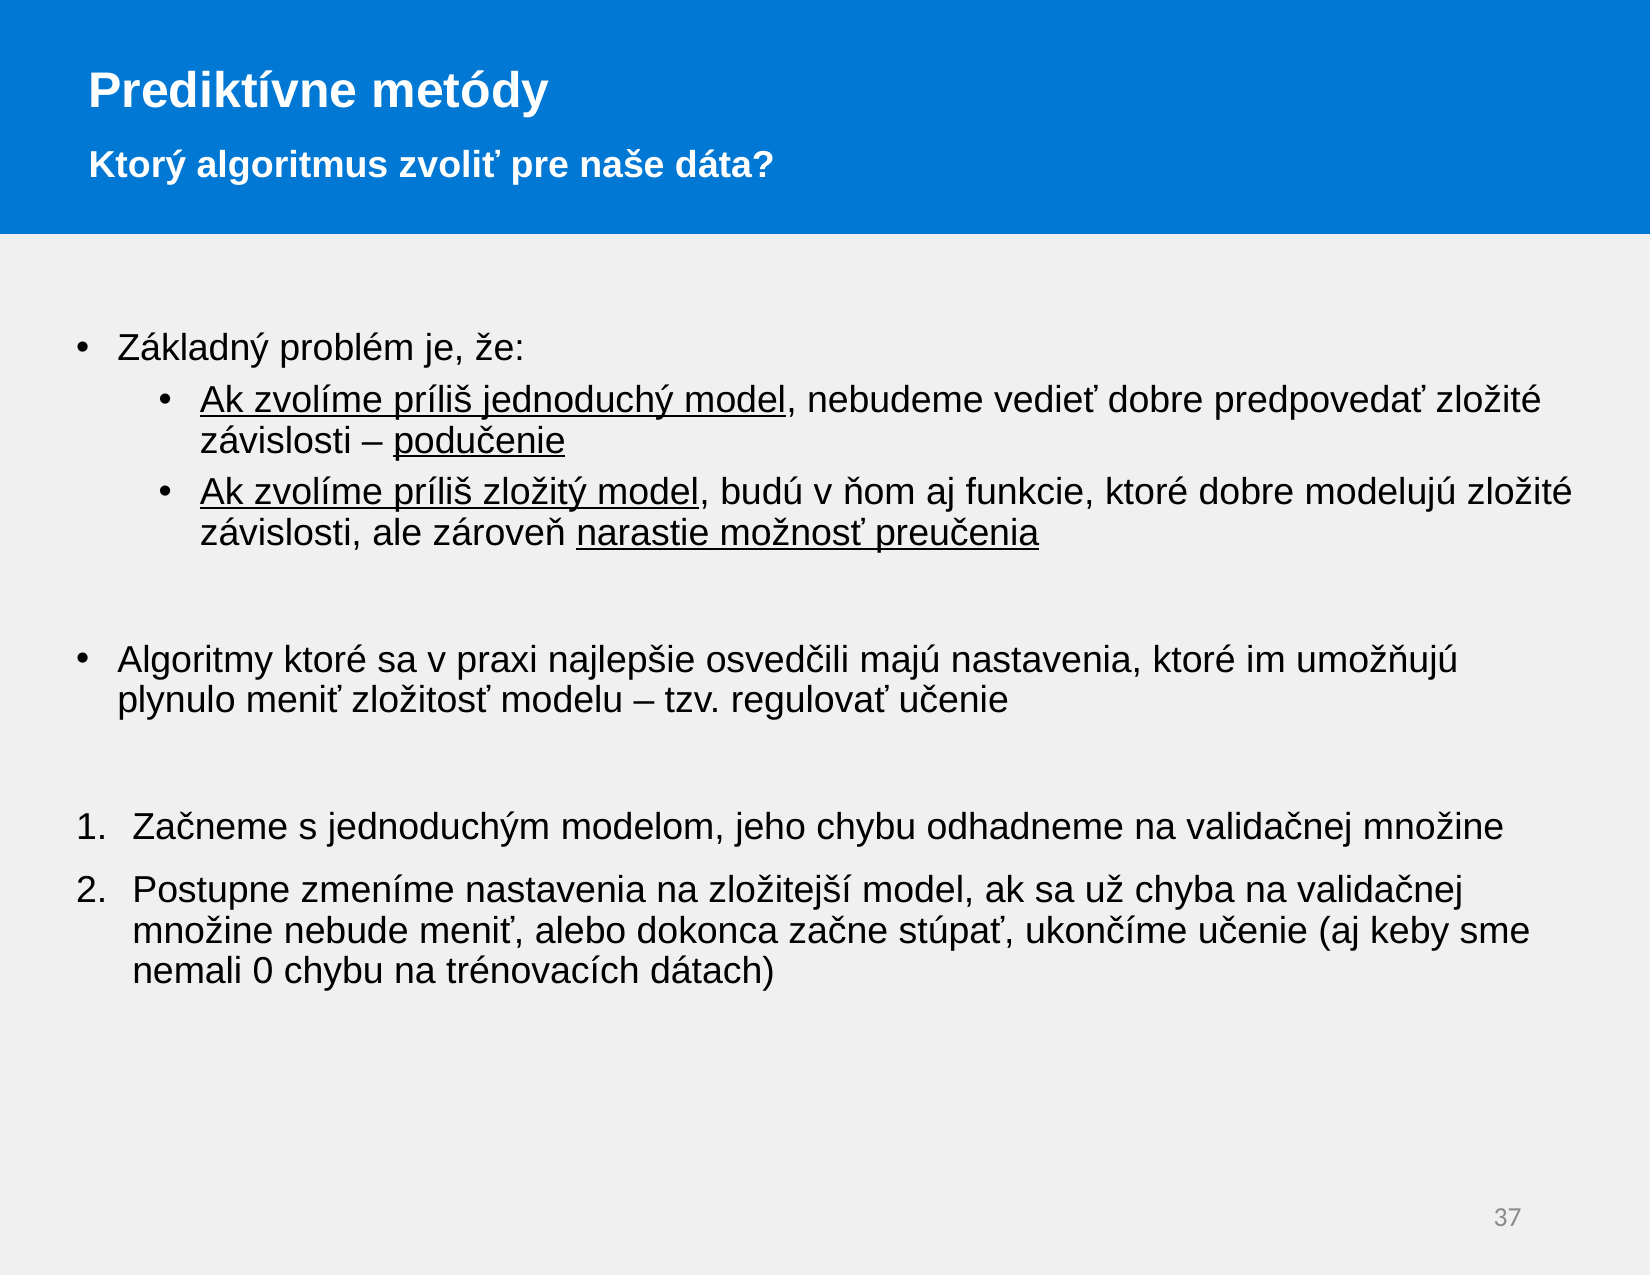

Prediktívne metódy
Ktorý algoritmus zvoliť pre naše dáta?
Základný problém je, že:
Ak zvolíme príliš jednoduchý model, nebudeme vedieť dobre predpovedať zložité závislosti – podučenie
Ak zvolíme príliš zložitý model, budú v ňom aj funkcie, ktoré dobre modelujú zložité závislosti, ale zároveň narastie možnosť preučenia

Algoritmy ktoré sa v praxi najlepšie osvedčili majú nastavenia, ktoré im umožňujú plynulo meniť zložitosť modelu – tzv. regulovať učenie

Začneme s jednoduchým modelom, jeho chybu odhadneme na validačnej množine
Postupne zmeníme nastavenia na zložitejší model, ak sa už chyba na validačnej množine nebude meniť, alebo dokonca začne stúpať, ukončíme učenie (aj keby sme nemali 0 chybu na trénovacích dátach)

37